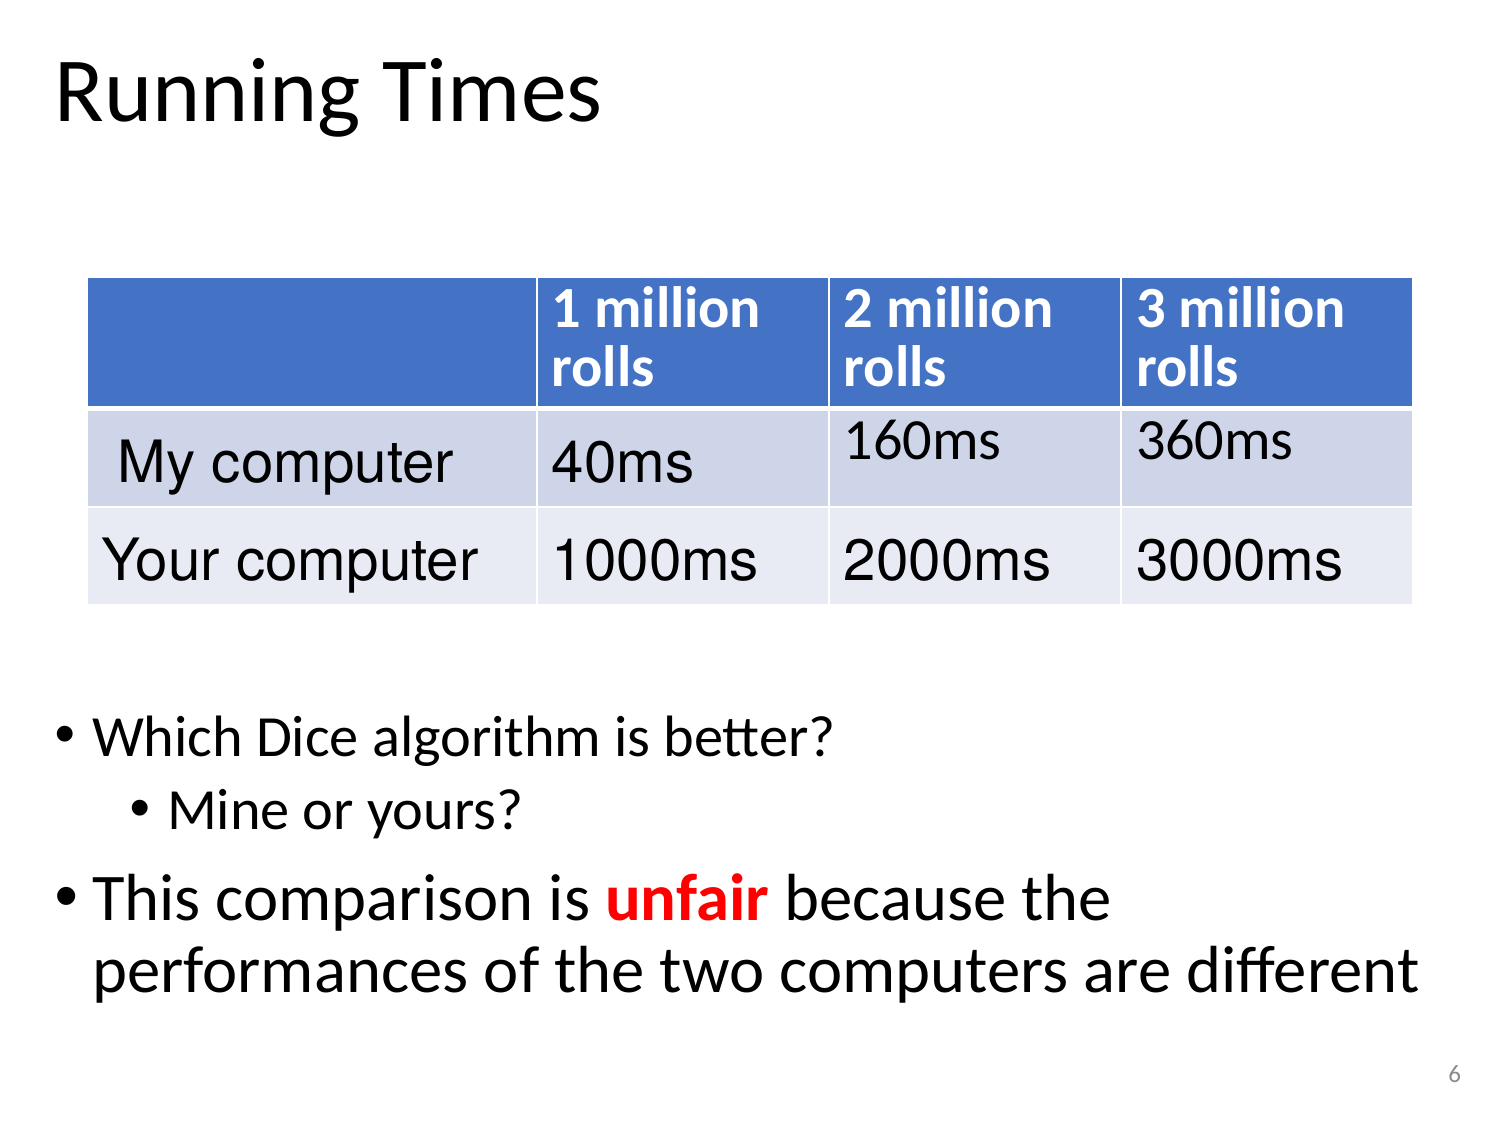

# Running Times

Which Dice algorithm is better?
Mine or yours?
This comparison is unfair because the performances of the two computers are different
|  | 1 million rolls | 2 million rolls | 3 million rolls |
| --- | --- | --- | --- |
| My computer | 40ms | 160ms | 360ms |
| Your computer | 1000ms | 2000ms | 3000ms |
6